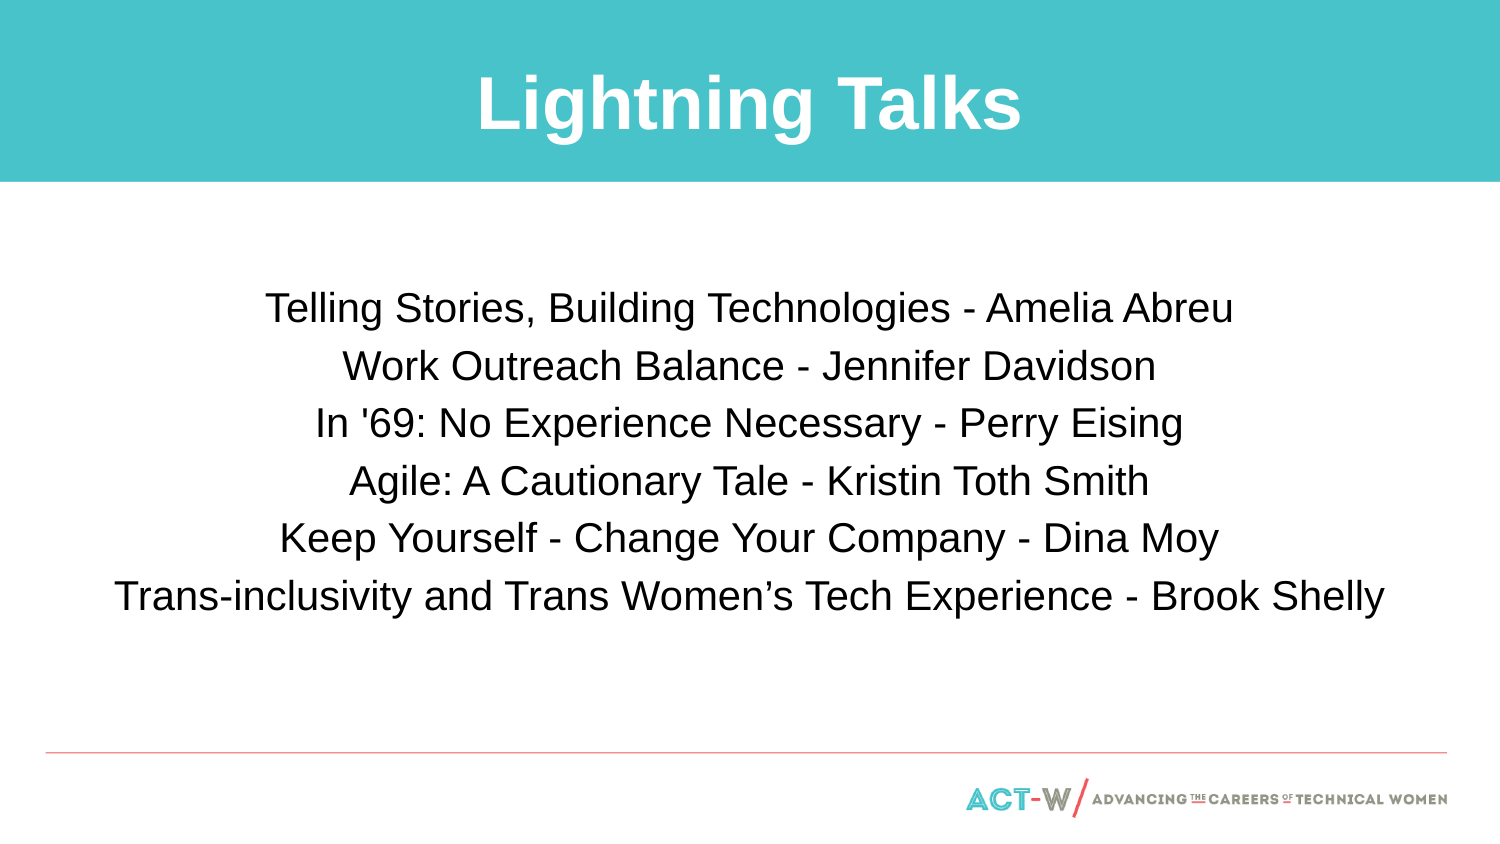

# Lightning Talks
Telling Stories, Building Technologies - Amelia Abreu
Work Outreach Balance - Jennifer Davidson
In '69: No Experience Necessary - Perry Eising
Agile: A Cautionary Tale - Kristin Toth Smith
Keep Yourself - Change Your Company - Dina Moy
Trans-inclusivity and Trans Women’s Tech Experience - Brook Shelly